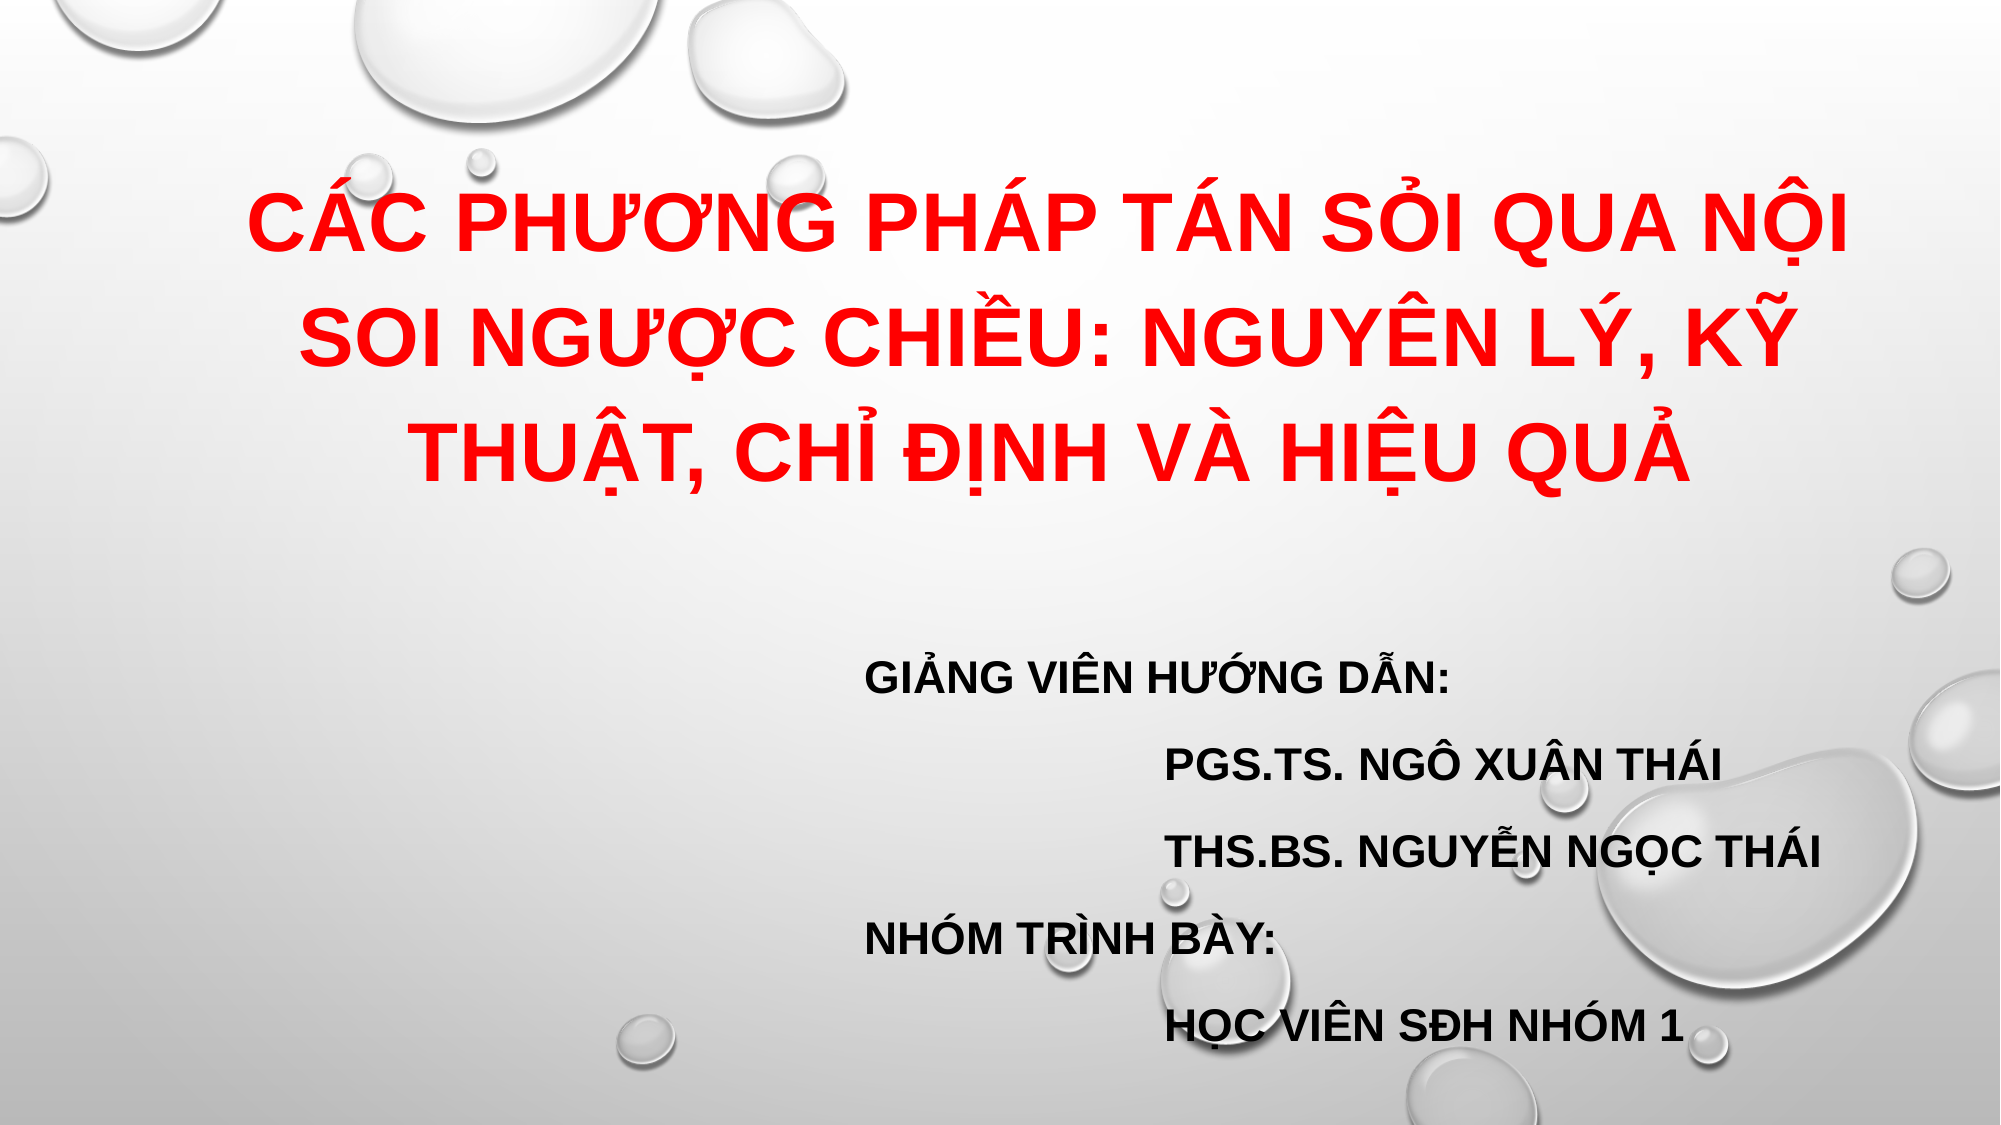

# CÁC PHƯƠNG PHÁP TÁN SỎI QUA NỘI SOI NGƯỢC CHIỀU: NGUYÊN LÝ, KỸ THUẬT, CHỈ ĐỊNH VÀ HIỆU QUẢ
Giảng viên hướng dẫn:
		PGS.TS. NGÔ XUÂN THÁI
            	THS.BS. NGUYỄN NGỌC THÁI
Nhóm trình bày:
		học viên sĐh nhóm 1